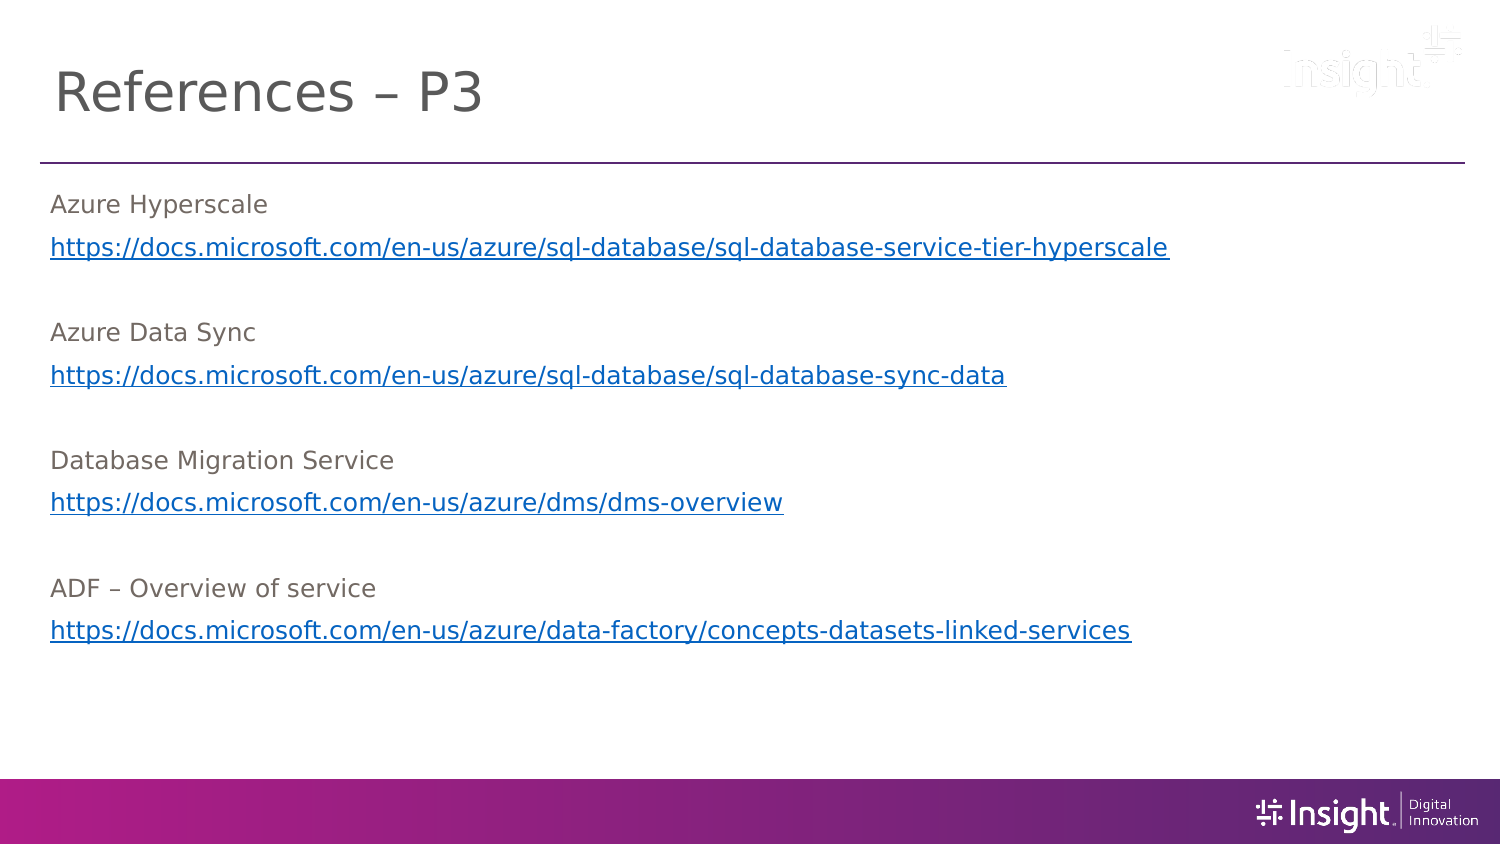

# References – P3
Azure Hyperscale
https://docs.microsoft.com/en-us/azure/sql-database/sql-database-service-tier-hyperscale

Azure Data Sync
https://docs.microsoft.com/en-us/azure/sql-database/sql-database-sync-data

Database Migration Service
https://docs.microsoft.com/en-us/azure/dms/dms-overview

ADF – Overview of service
https://docs.microsoft.com/en-us/azure/data-factory/concepts-datasets-linked-services